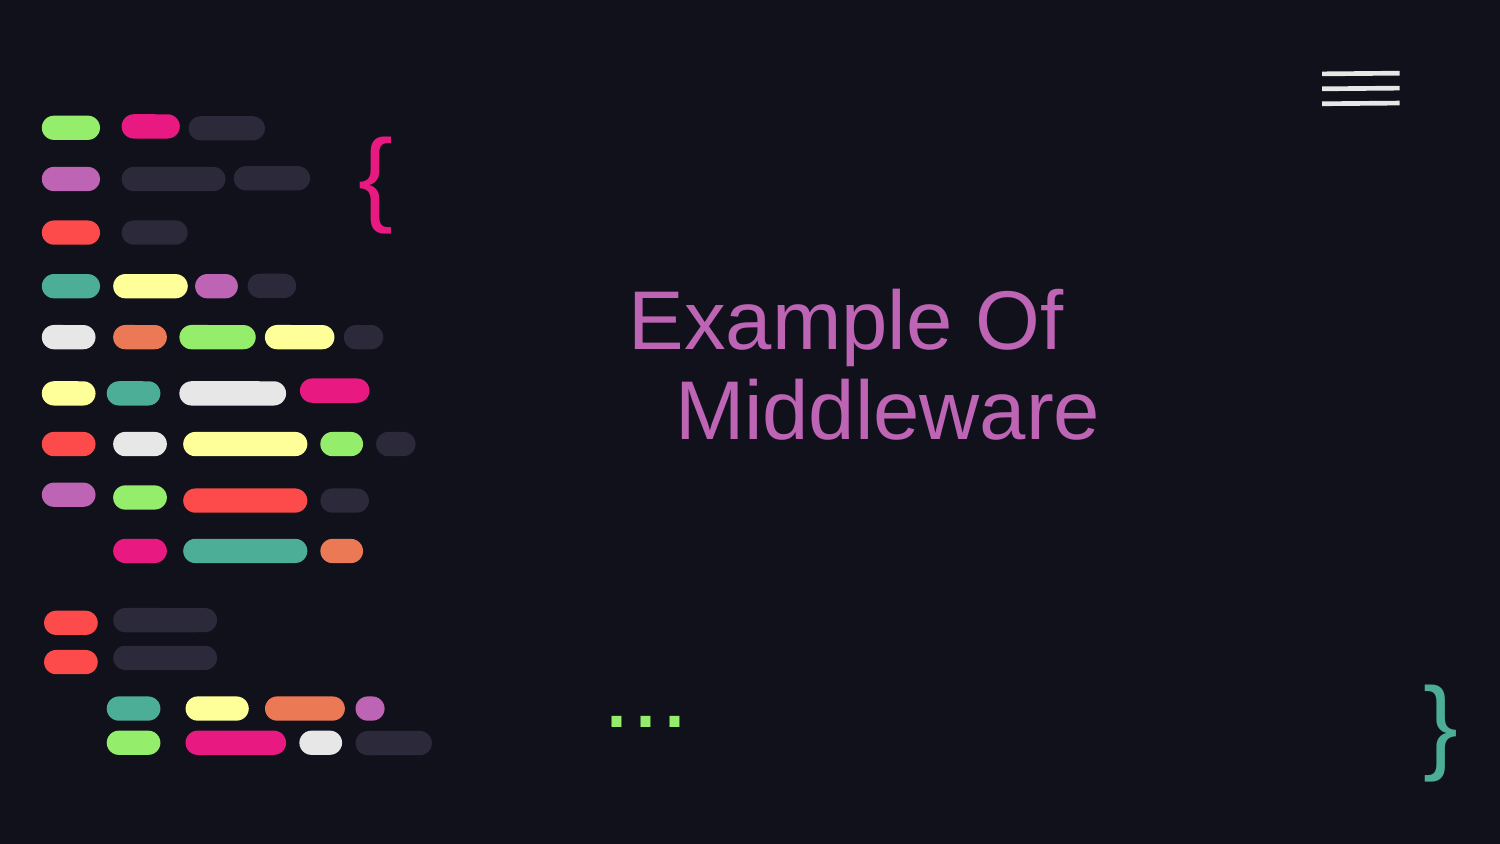

{

# Example Of 			  Middleware

}
...